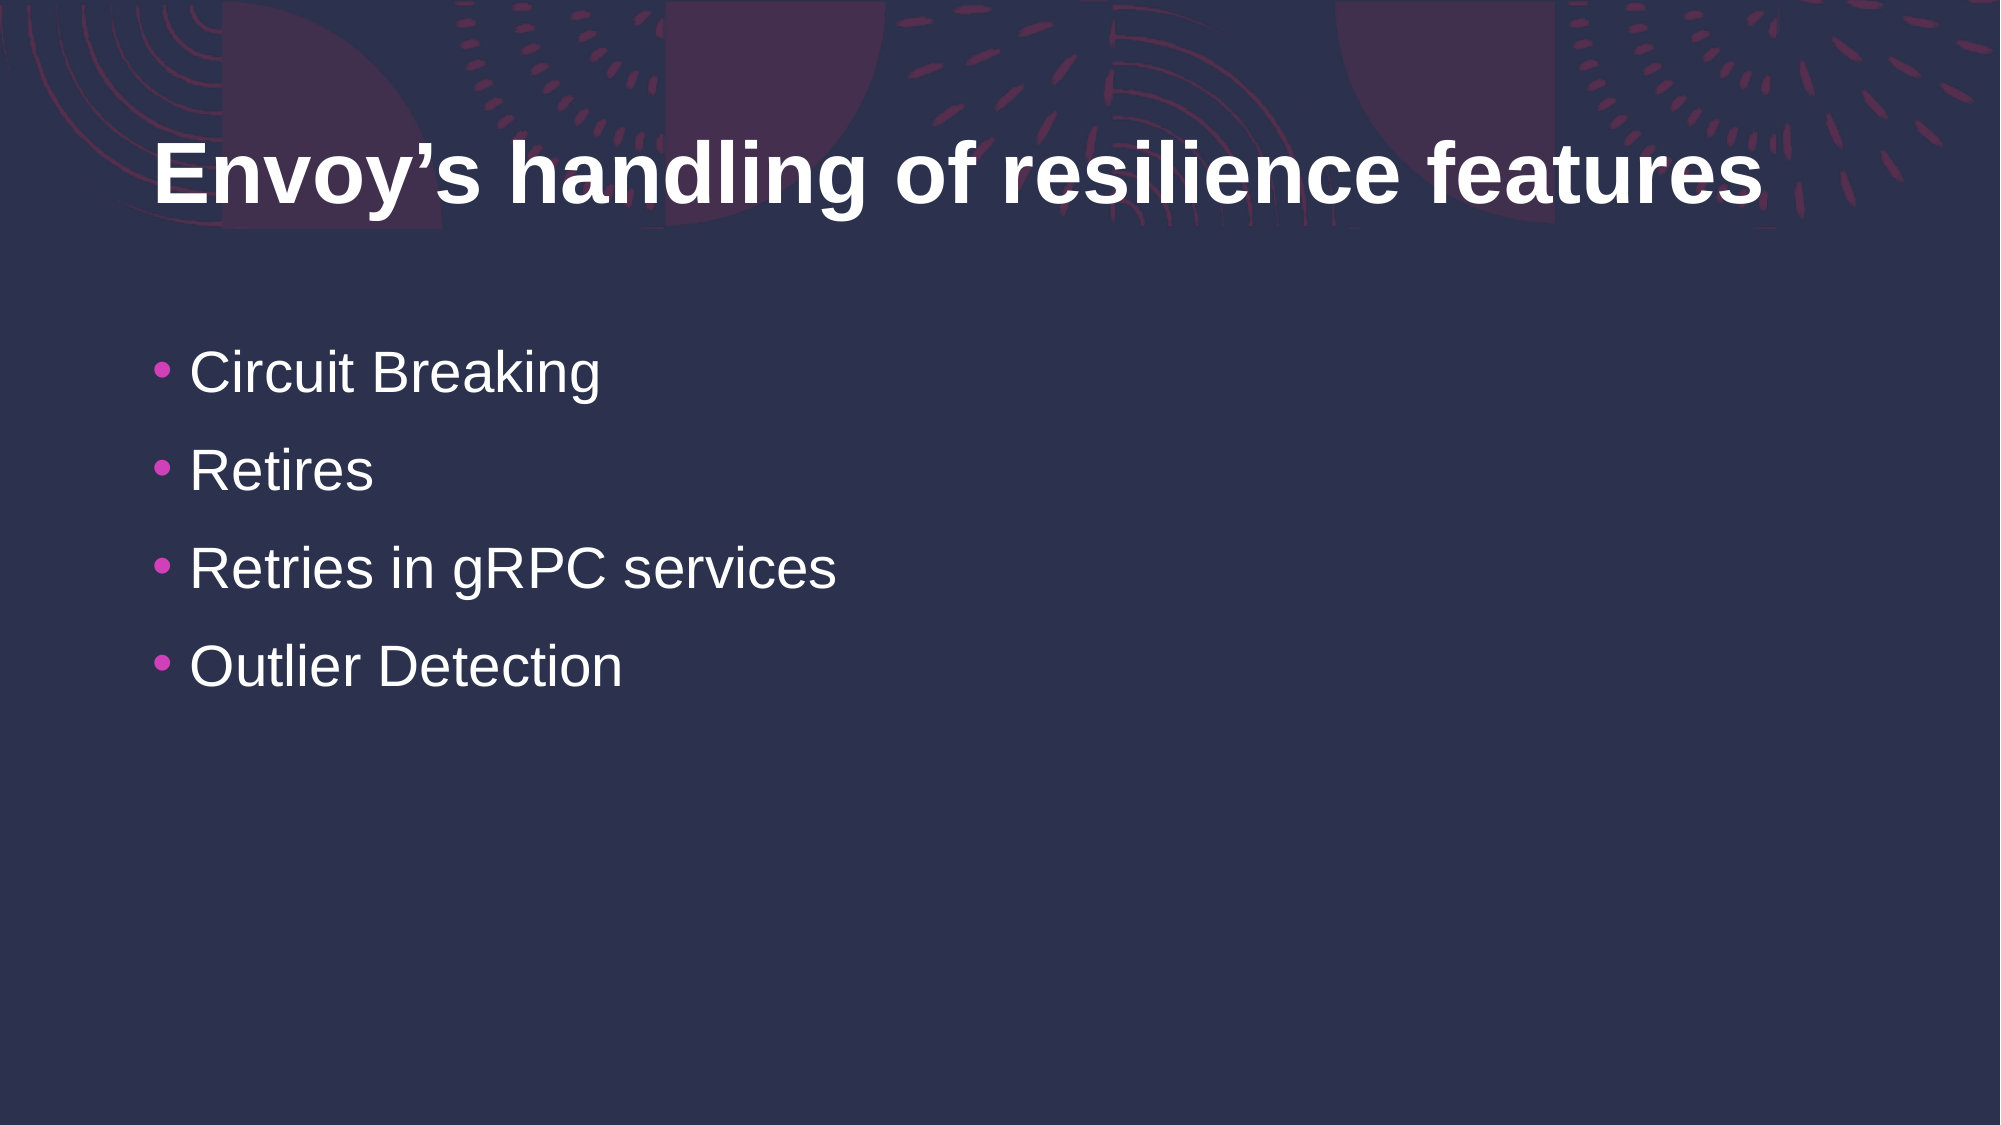

# Envoy’s handling of resilience features
Circuit Breaking
Retires
Retries in gRPC services
Outlier Detection